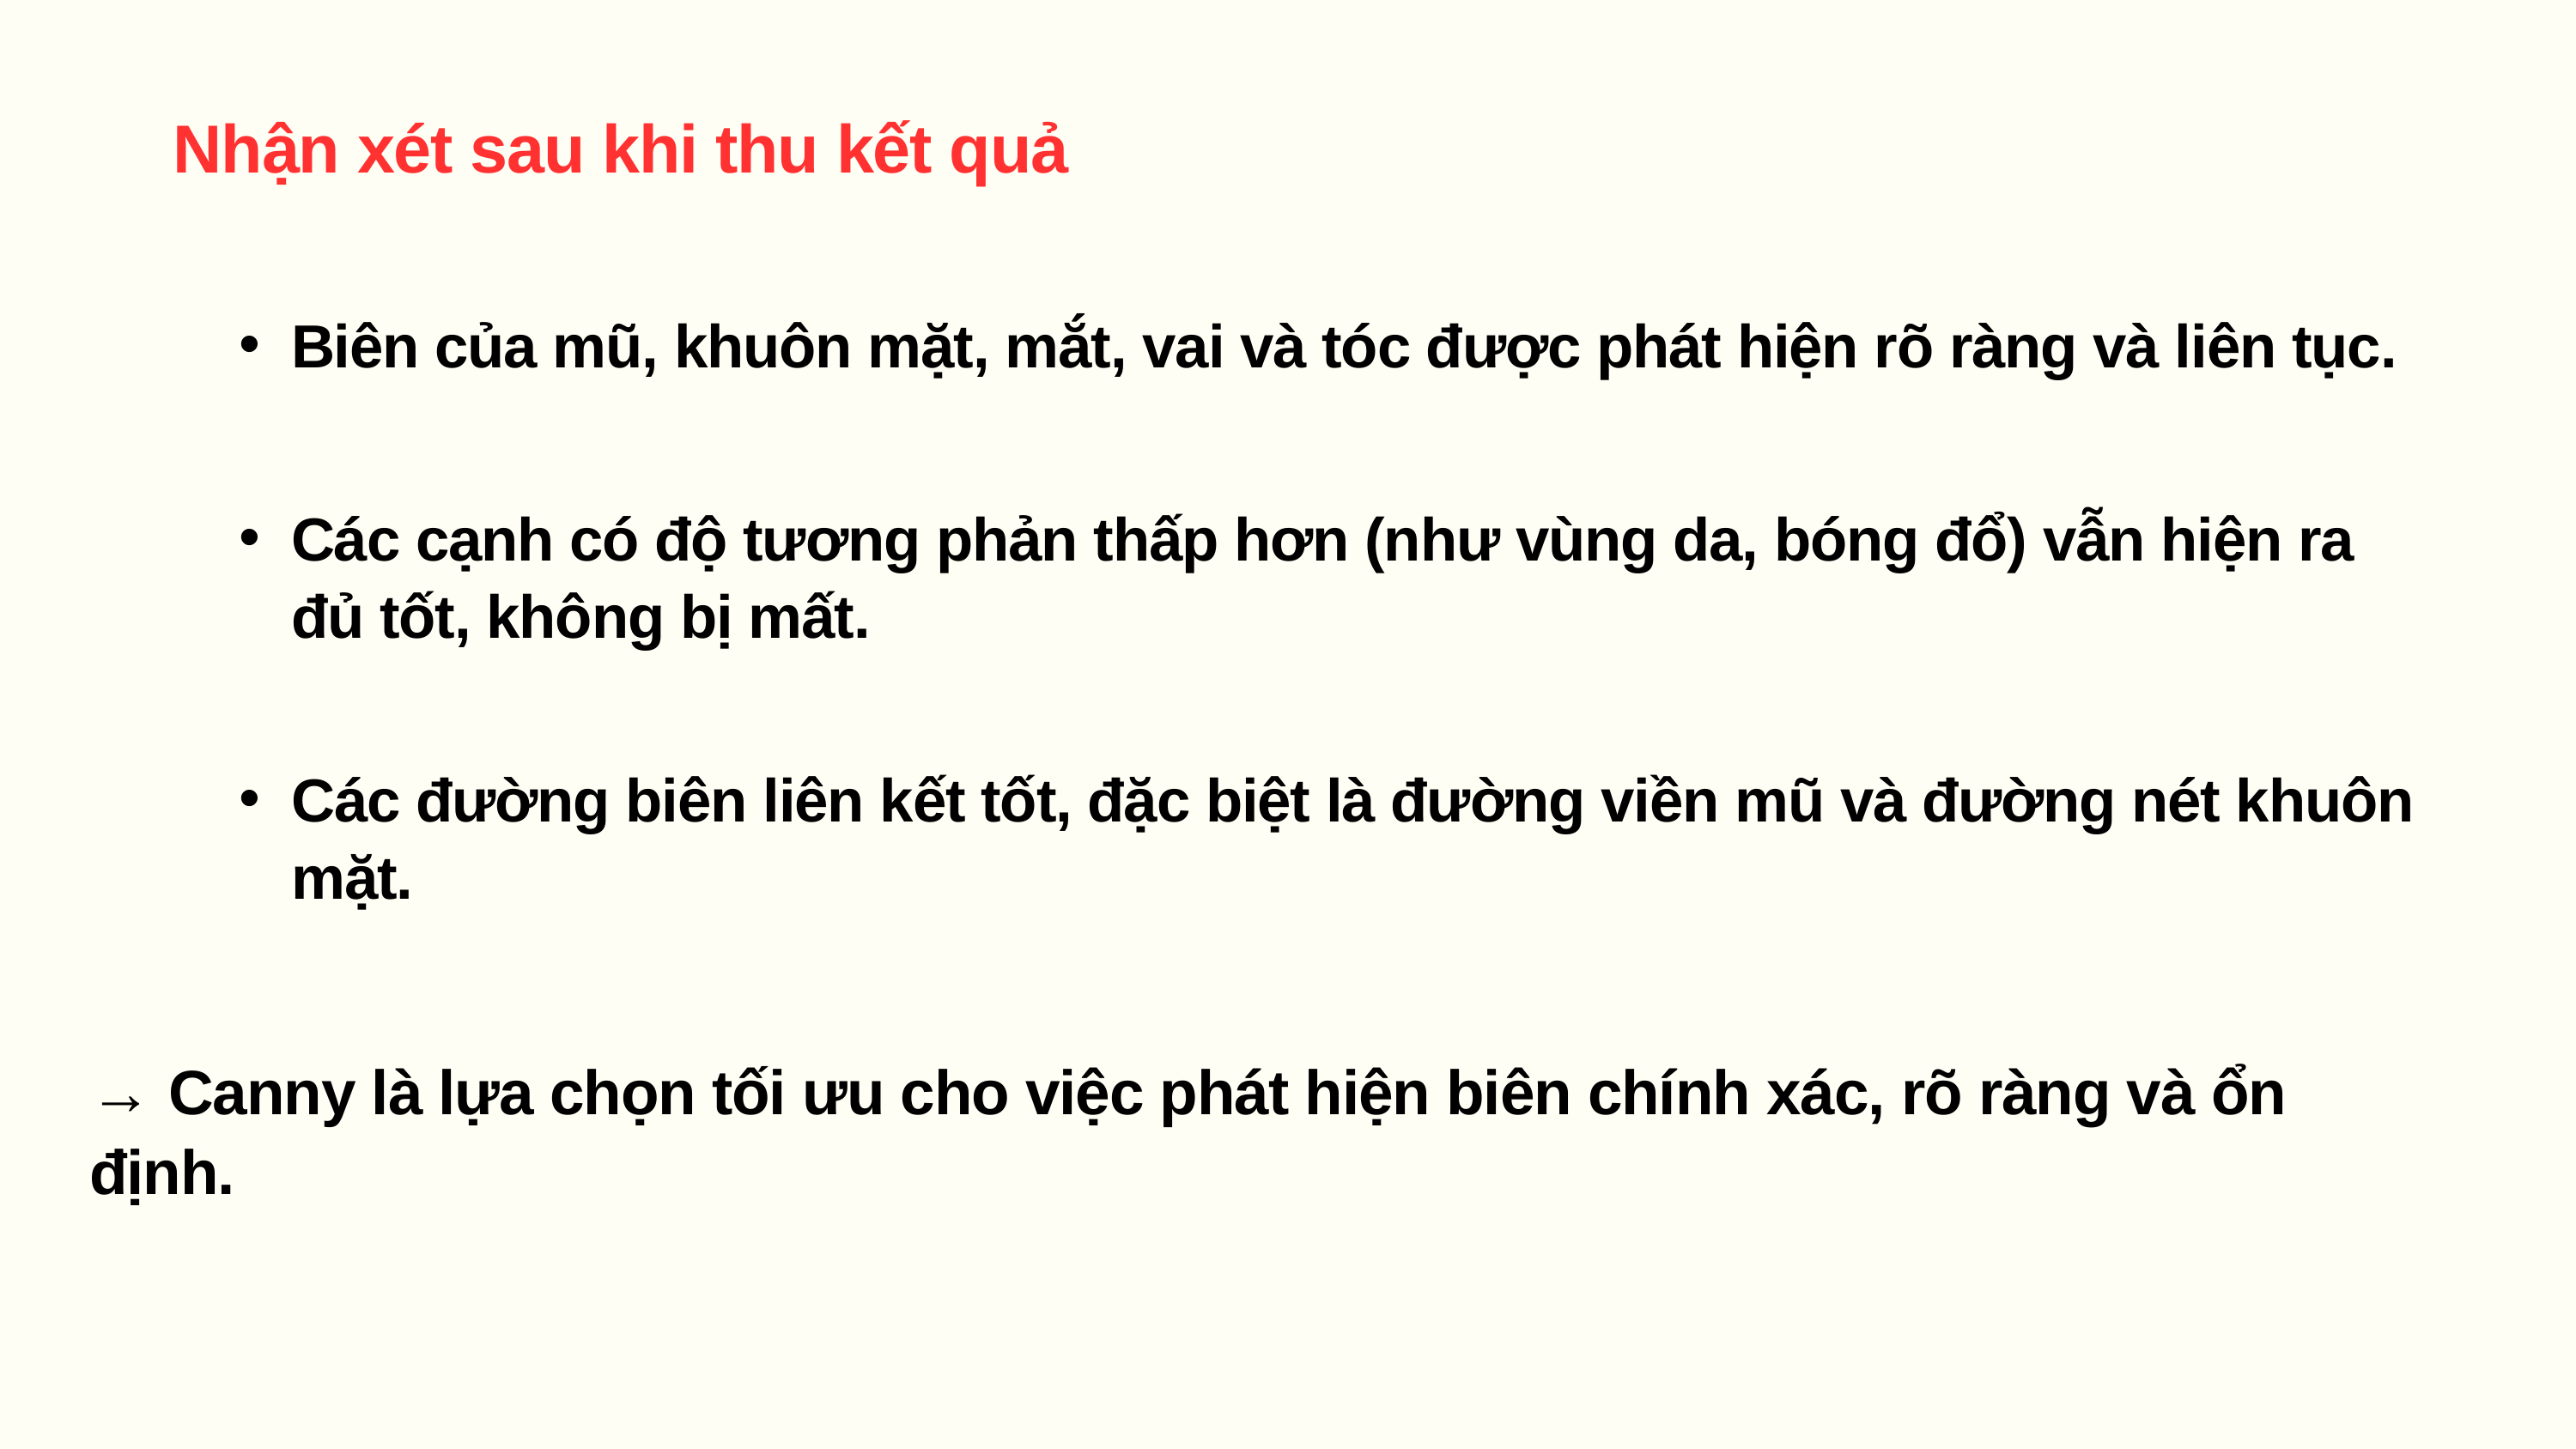

Nhận xét sau khi thu kết quả
Biên của mũ, khuôn mặt, mắt, vai và tóc được phát hiện rõ ràng và liên tục.
Các cạnh có độ tương phản thấp hơn (như vùng da, bóng đổ) vẫn hiện ra đủ tốt, không bị mất.
Các đường biên liên kết tốt, đặc biệt là đường viền mũ và đường nét khuôn mặt.
→ Canny là lựa chọn tối ưu cho việc phát hiện biên chính xác, rõ ràng và ổn định.